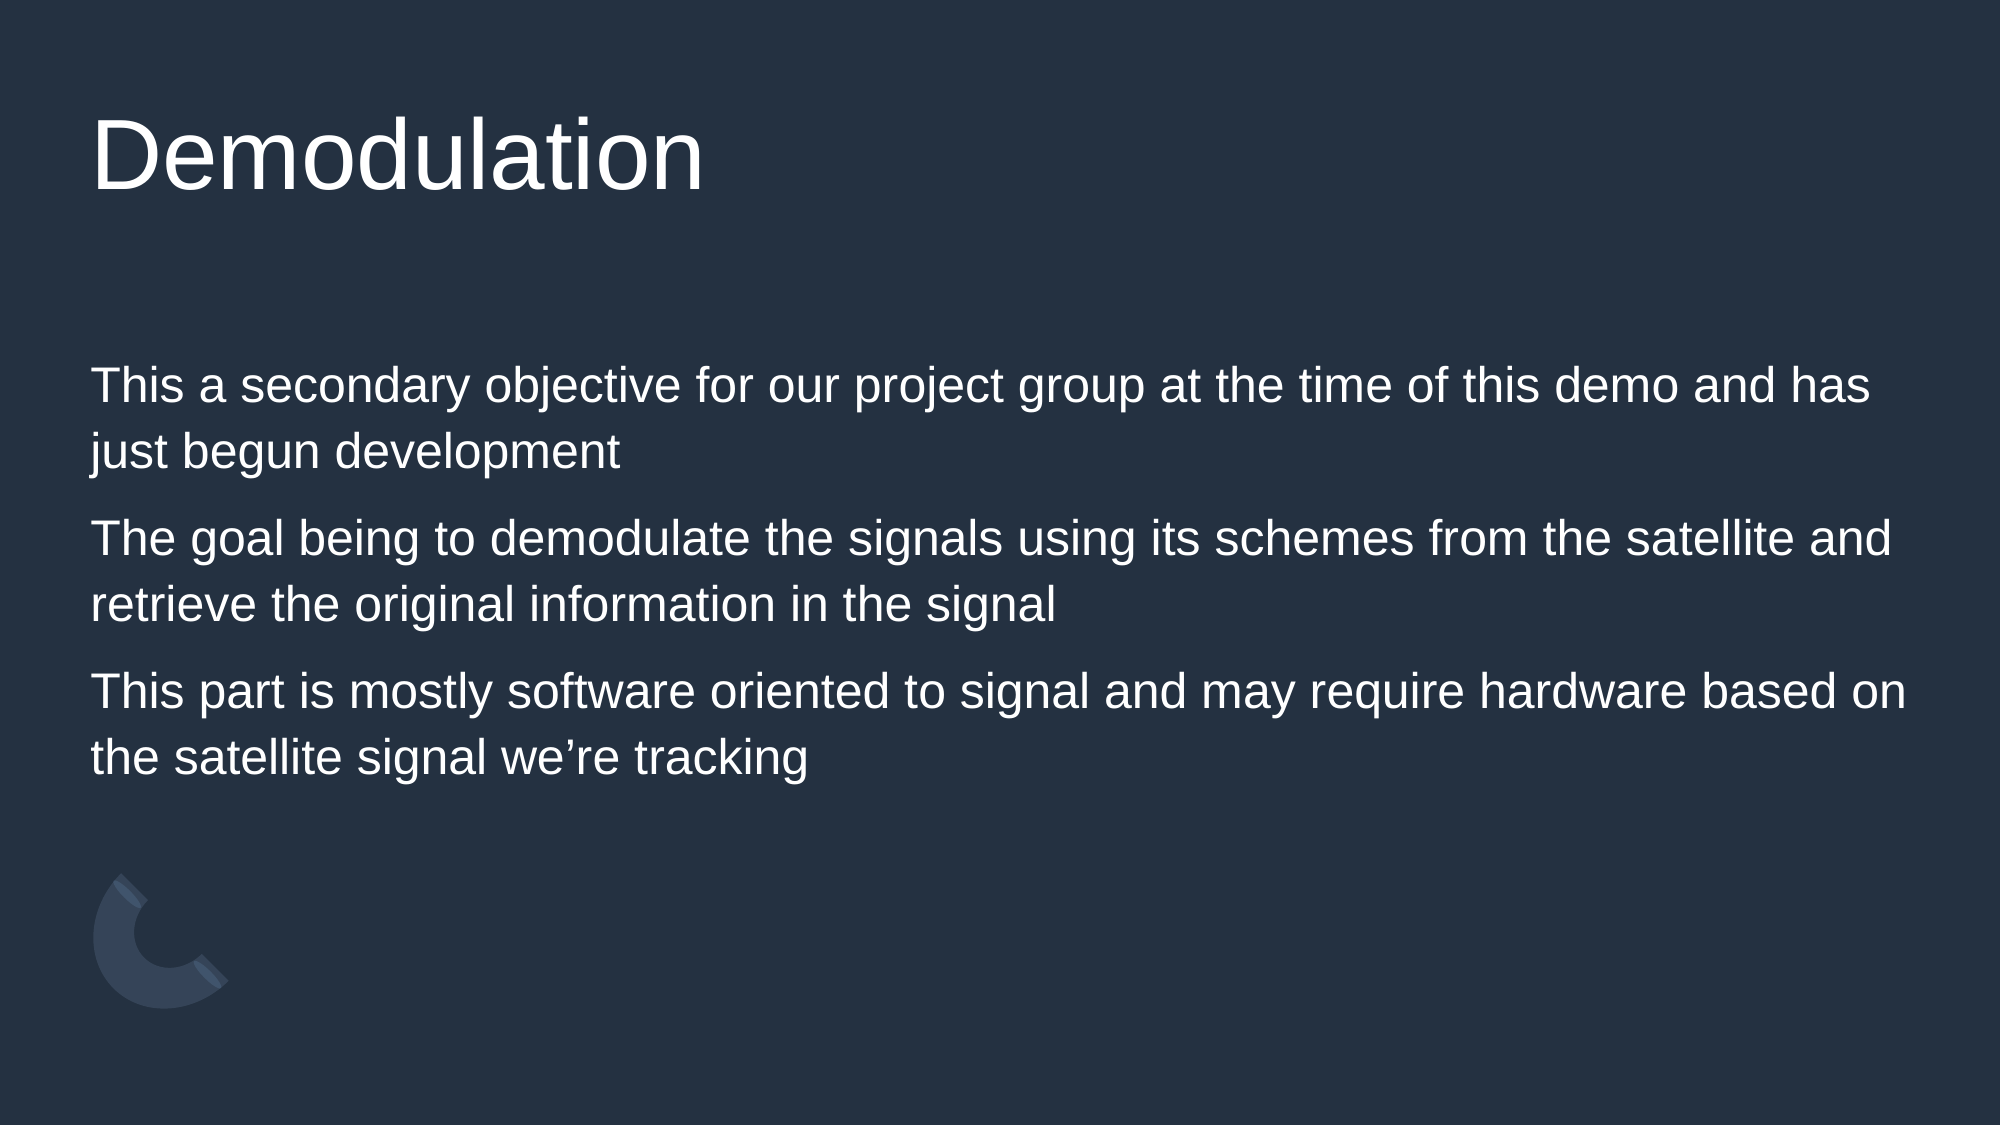

# Demodulation
This a secondary objective for our project group at the time of this demo and has just begun development
The goal being to demodulate the signals using its schemes from the satellite and retrieve the original information in the signal
This part is mostly software oriented to signal and may require hardware based on the satellite signal we’re tracking